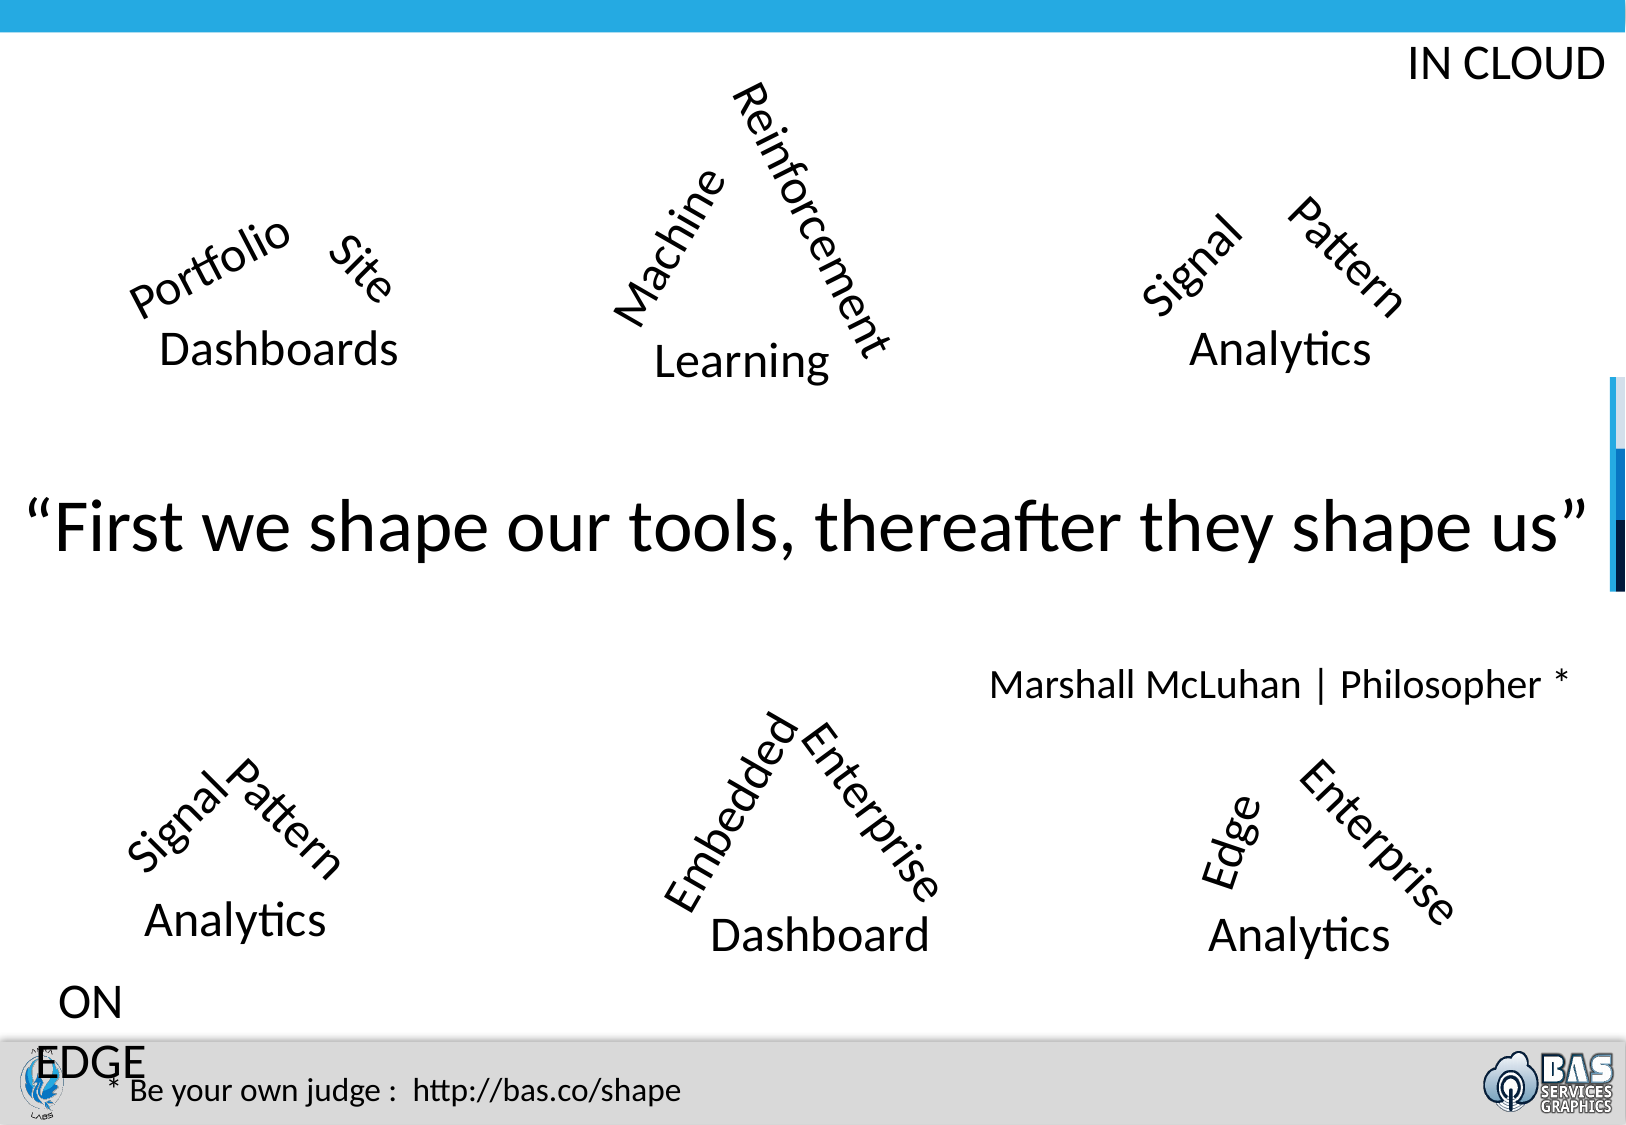

IN CLOUD
Reinforcement
Machine
Pattern
Portfolio
Signal
Site
Dashboards
Analytics
Learning
“First we shape our tools, thereafter they shape us”
Marshall McLuhan | Philosopher *
Embedded
Enterprise
Pattern
Signal
Edge
Enterprise
Analytics
Analytics
Dashboard
ON EDGE
* Be your own judge :  http://bas.co/shape